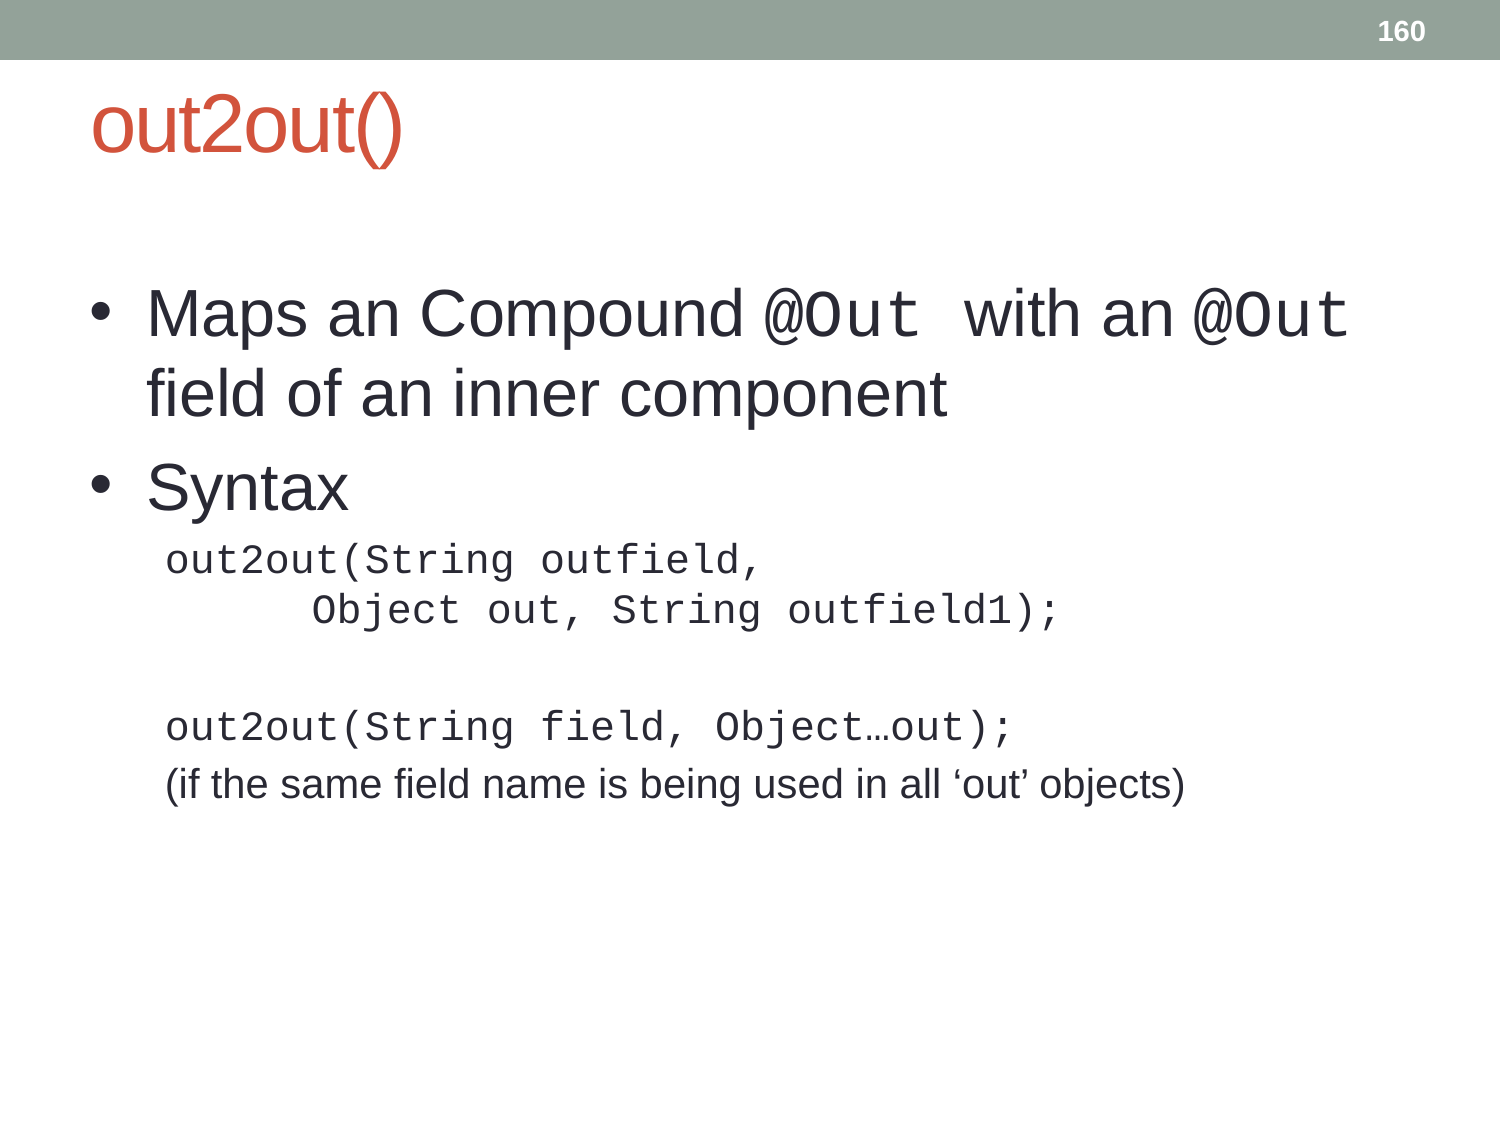

160
# out2out()
Maps an Compound @Out with an @Out field of an inner component
Syntax
out2out(String outfield,
    Object out, String outfield1);

out2out(String field, Object…out);
(if the same field name is being used in all ‘out’ objects)